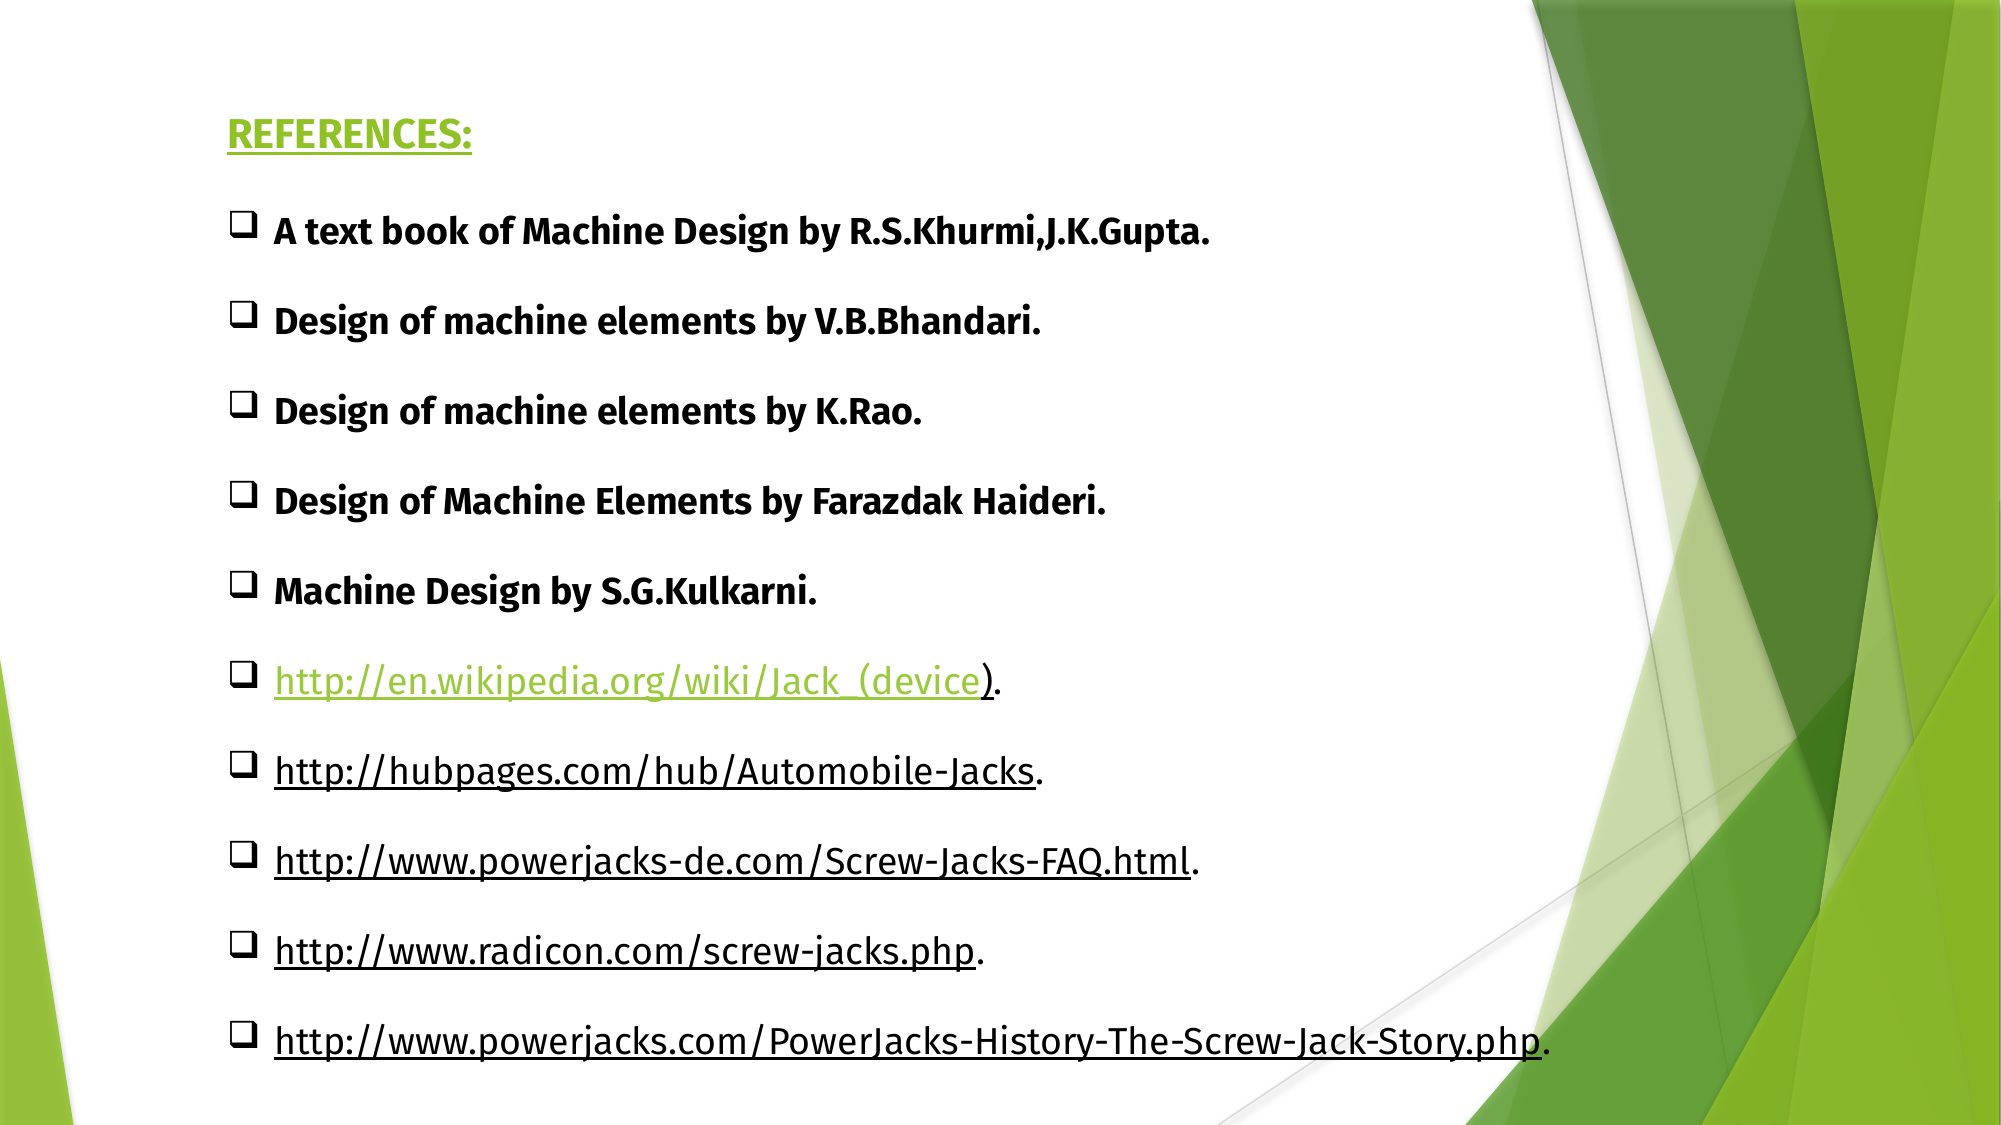

REFERENCES:

A text book of Machine Design by R.S.Khurmi,J.K.Gupta.

Design of machine elements by V.B.Bhandari.

Design of machine elements by K.Rao.

Design of Machine Elements by Farazdak Haideri.

Machine Design by S.G.Kulkarni.

http://en.wikipedia.org/wiki/Jack_(device).

http://hubpages.com/hub/Automobile-Jacks.

http://www.powerjacks-de.com/Screw-Jacks-FAQ.html.

http://www.radicon.com/screw-jacks.php.

http://www.powerjacks.com/PowerJacks-History-The-Screw-Jack-Story.php.